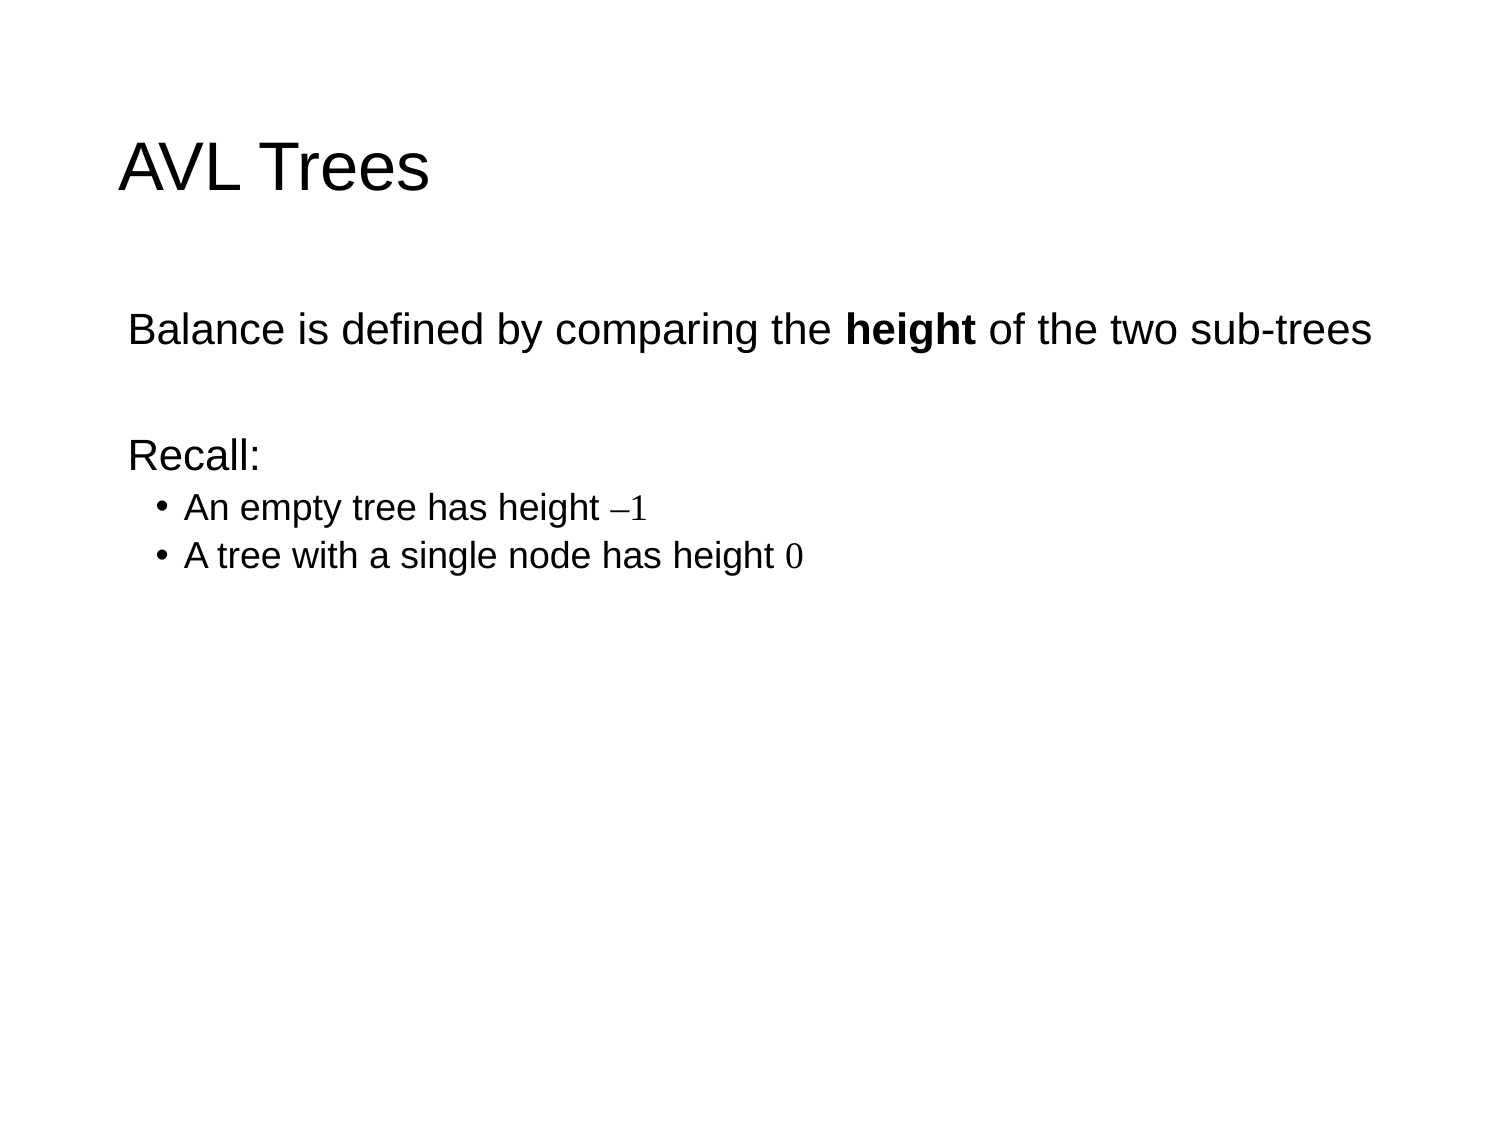

# AVL Trees
	Balance is defined by comparing the height of the two sub-trees

	Recall:
An empty tree has height –1
A tree with a single node has height 0